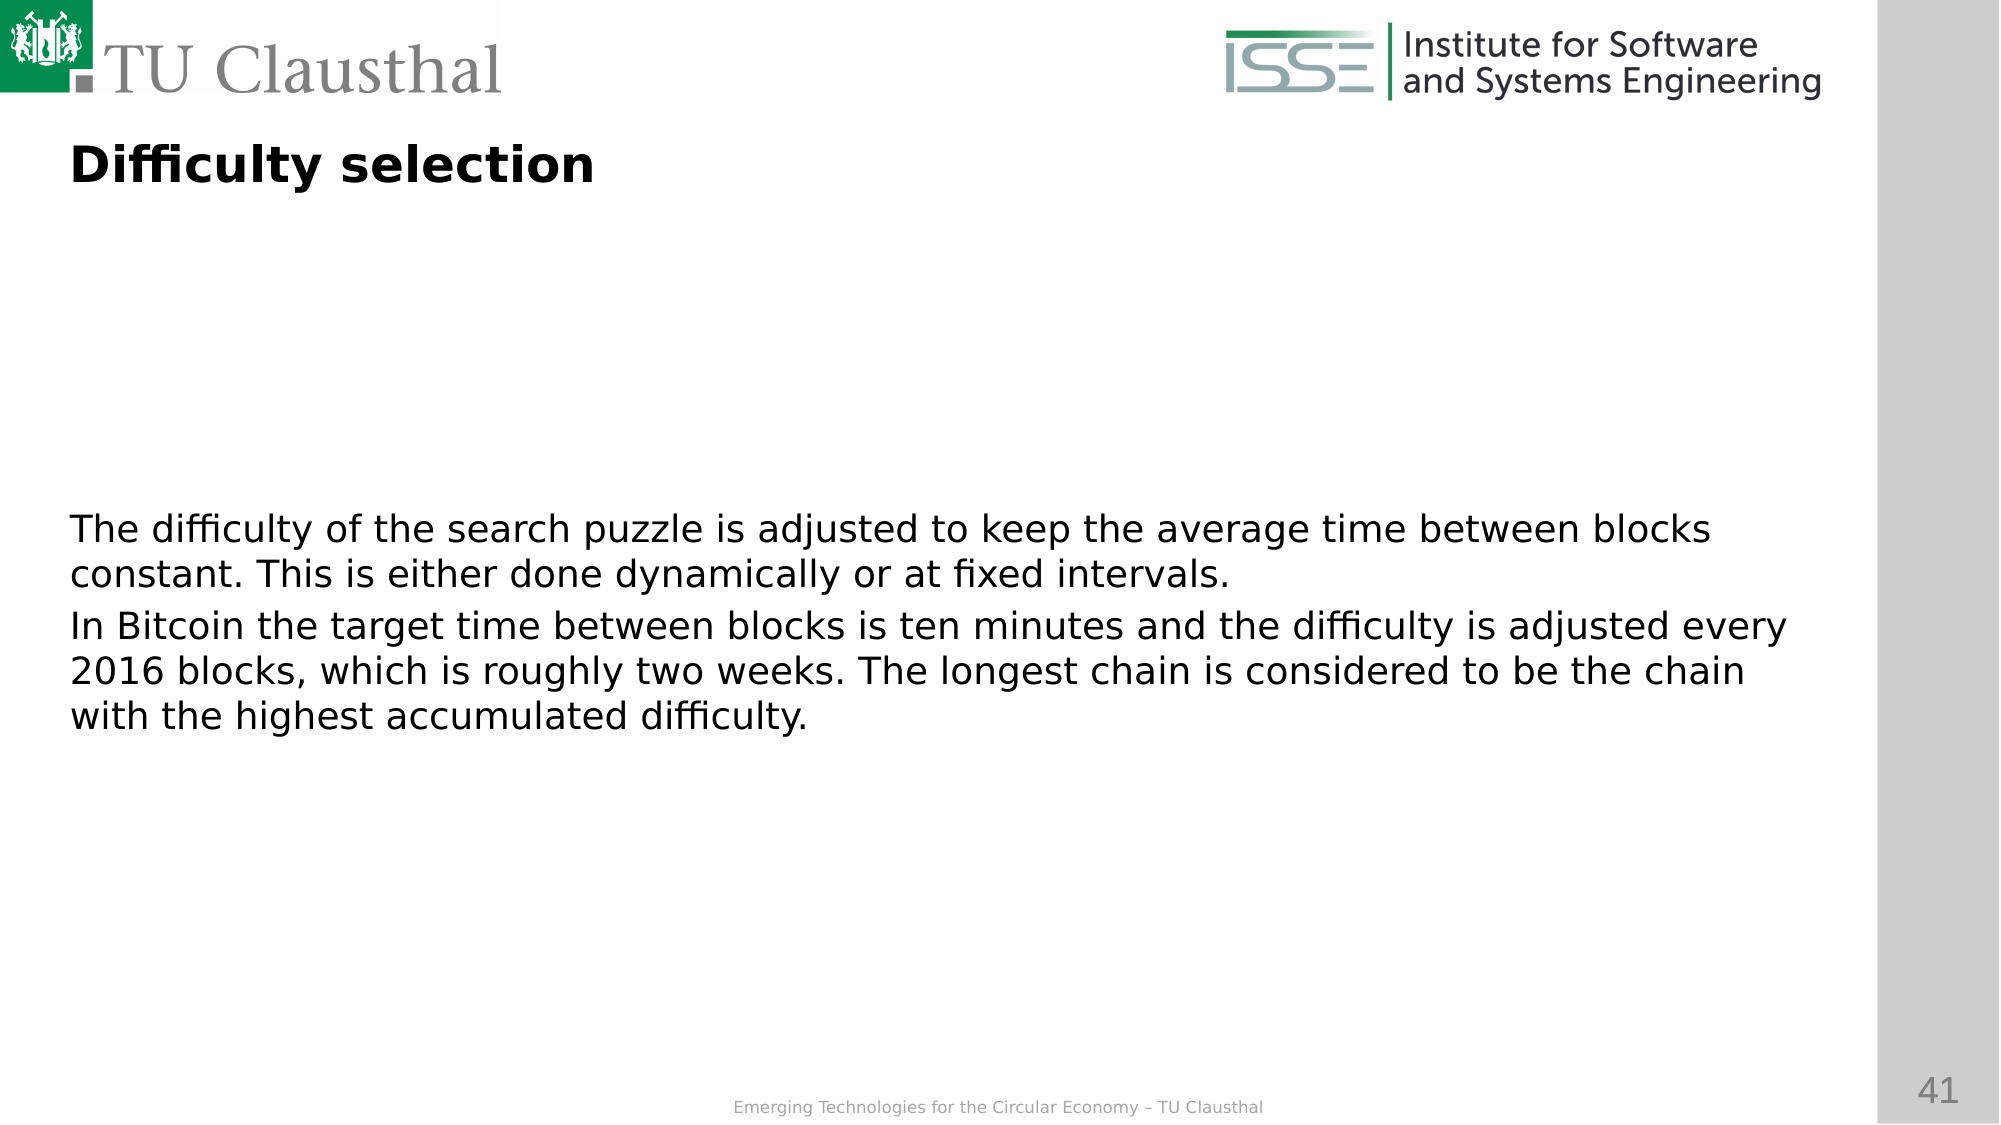

Difficulty selection
The difficulty of the search puzzle is adjusted to keep the average time between blocks constant. This is either done dynamically or at fixed intervals.
In Bitcoin the target time between blocks is ten minutes and the difficulty is adjusted every 2016 blocks, which is roughly two weeks. The longest chain is considered to be the chain with the highest accumulated difficulty.